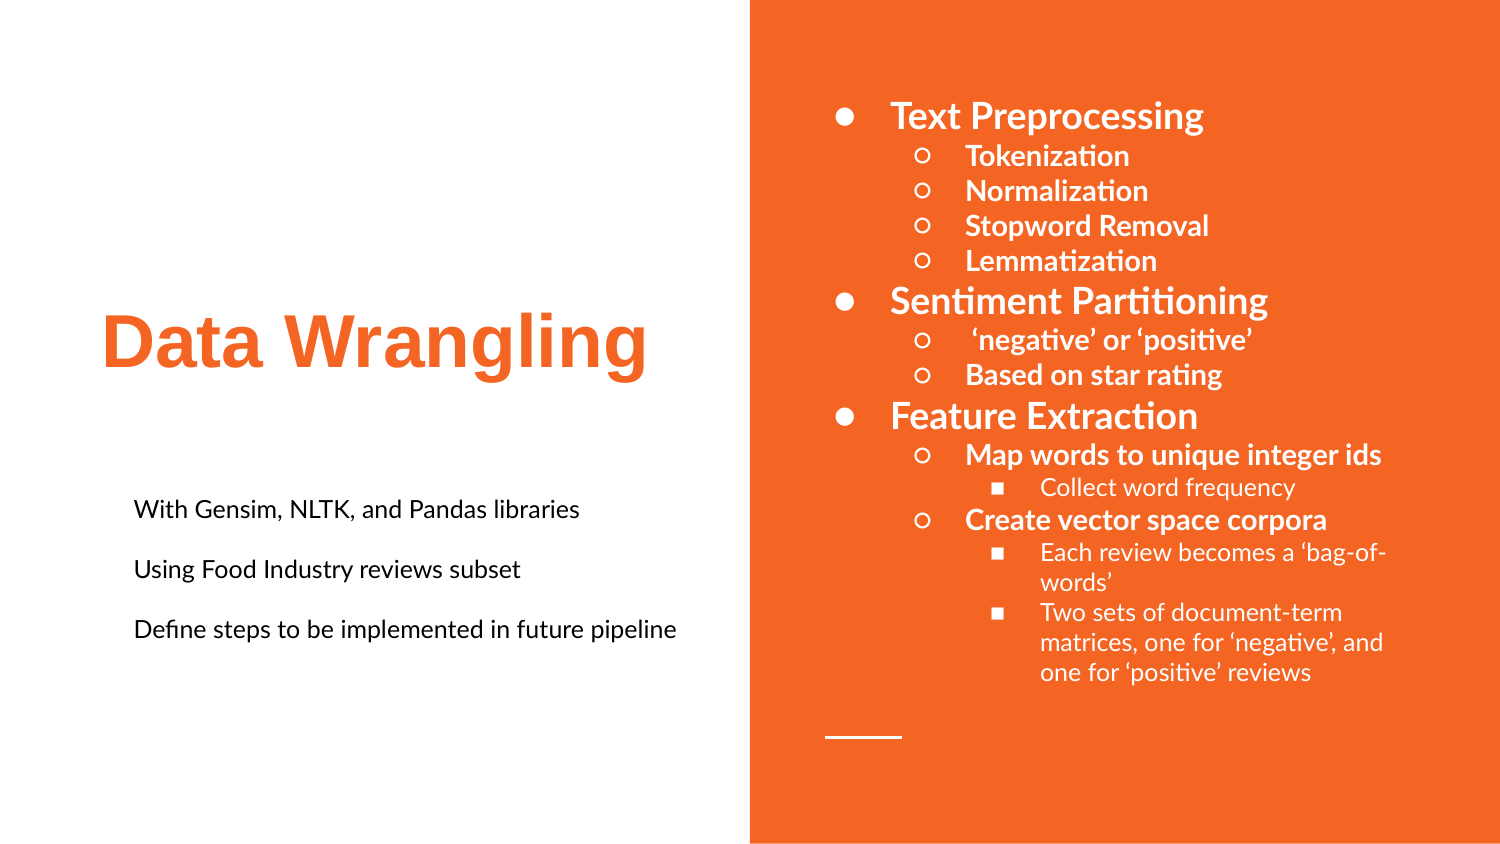

Text Preprocessing
Tokenization
Normalization
Stopword Removal
Lemmatization
Sentiment Partitioning
 ‘negative’ or ‘positive’
Based on star rating
Feature Extraction
Map words to unique integer ids
Collect word frequency
Create vector space corpora
Each review becomes a ‘bag-of-words’
Two sets of document-term matrices, one for ‘negative’, and one for ‘positive’ reviews

# Data Wrangling

With Gensim, NLTK, and Pandas libraries

Using Food Industry reviews subset

Define steps to be implemented in future pipeline